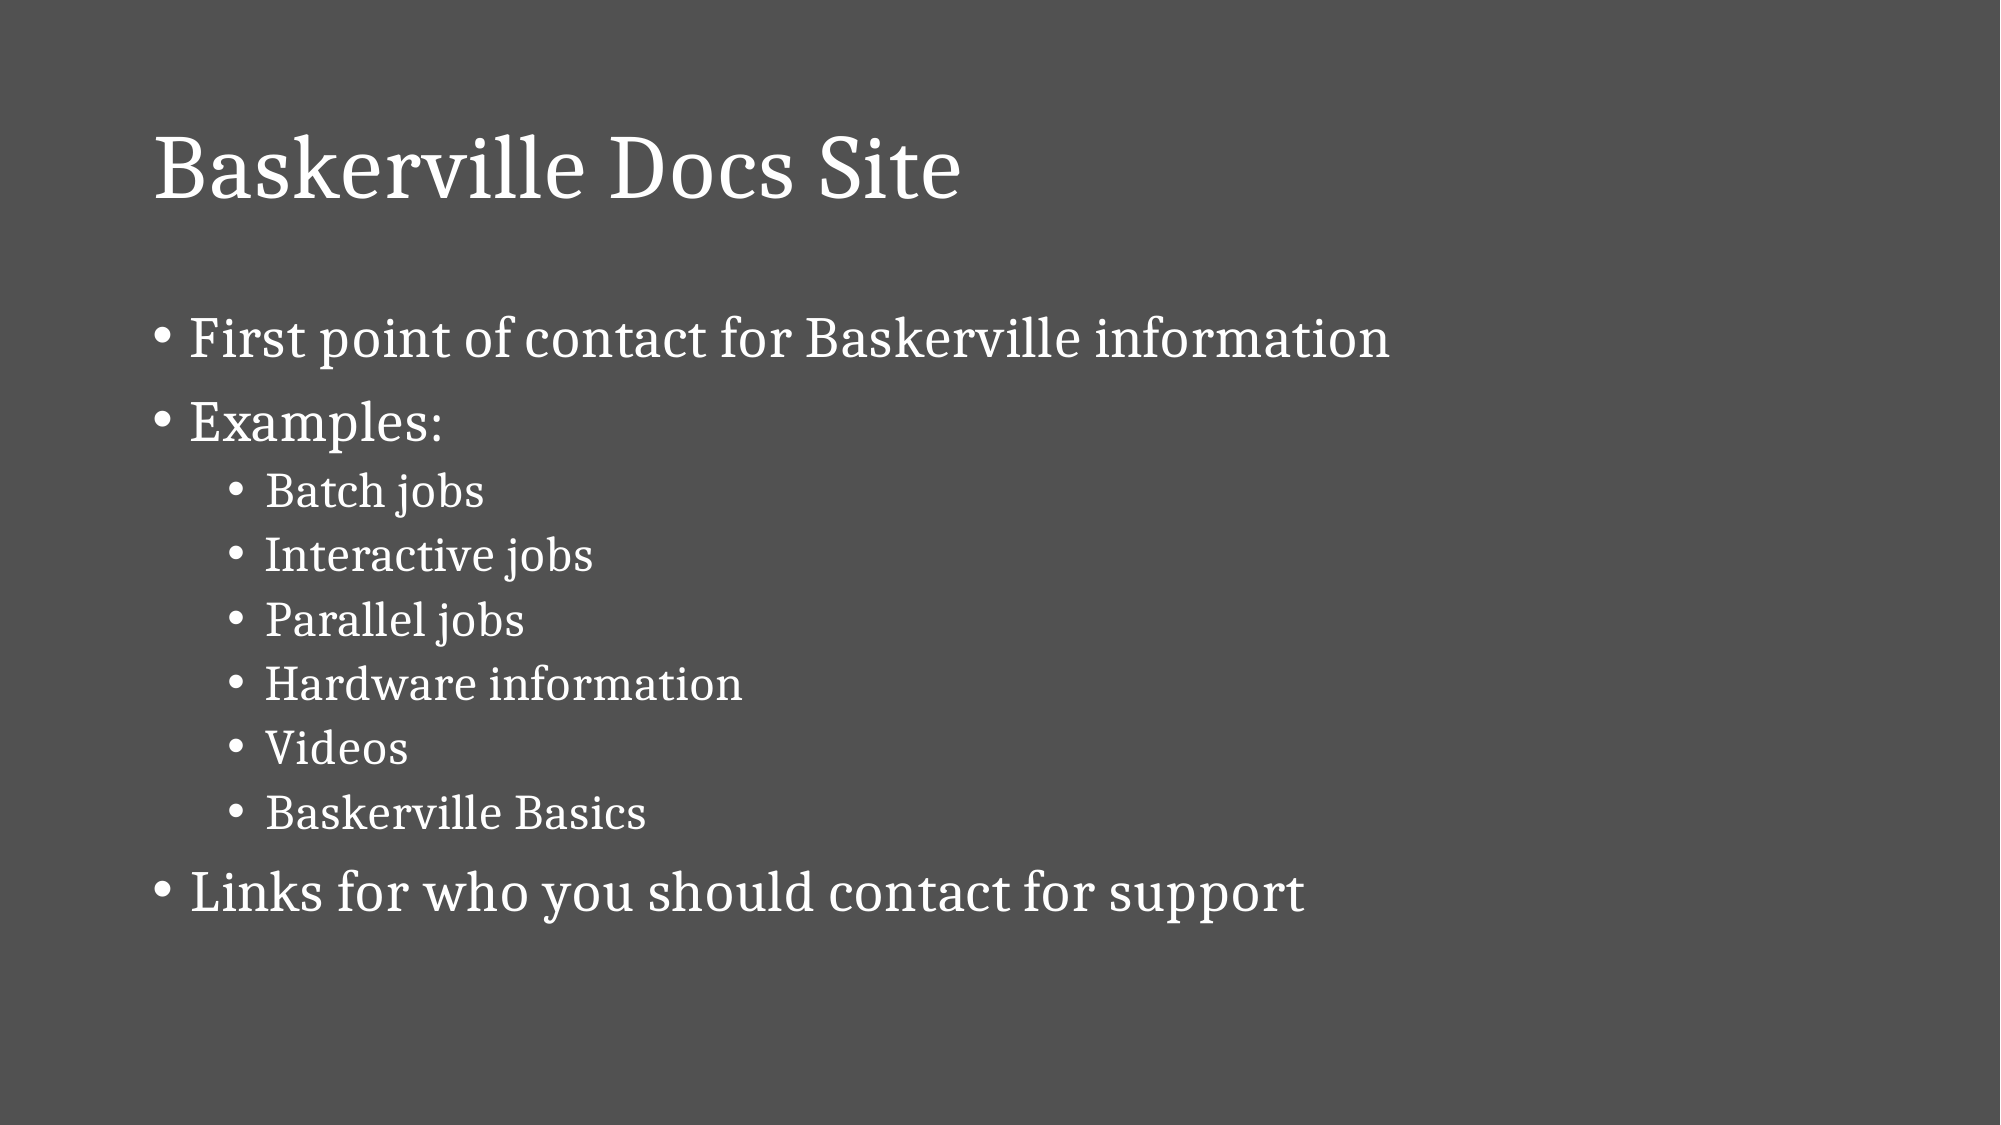

# Baskerville Docs Site
First point of contact for Baskerville information
Examples:
Batch jobs
Interactive jobs
Parallel jobs
Hardware information
Videos
Baskerville Basics
Links for who you should contact for support